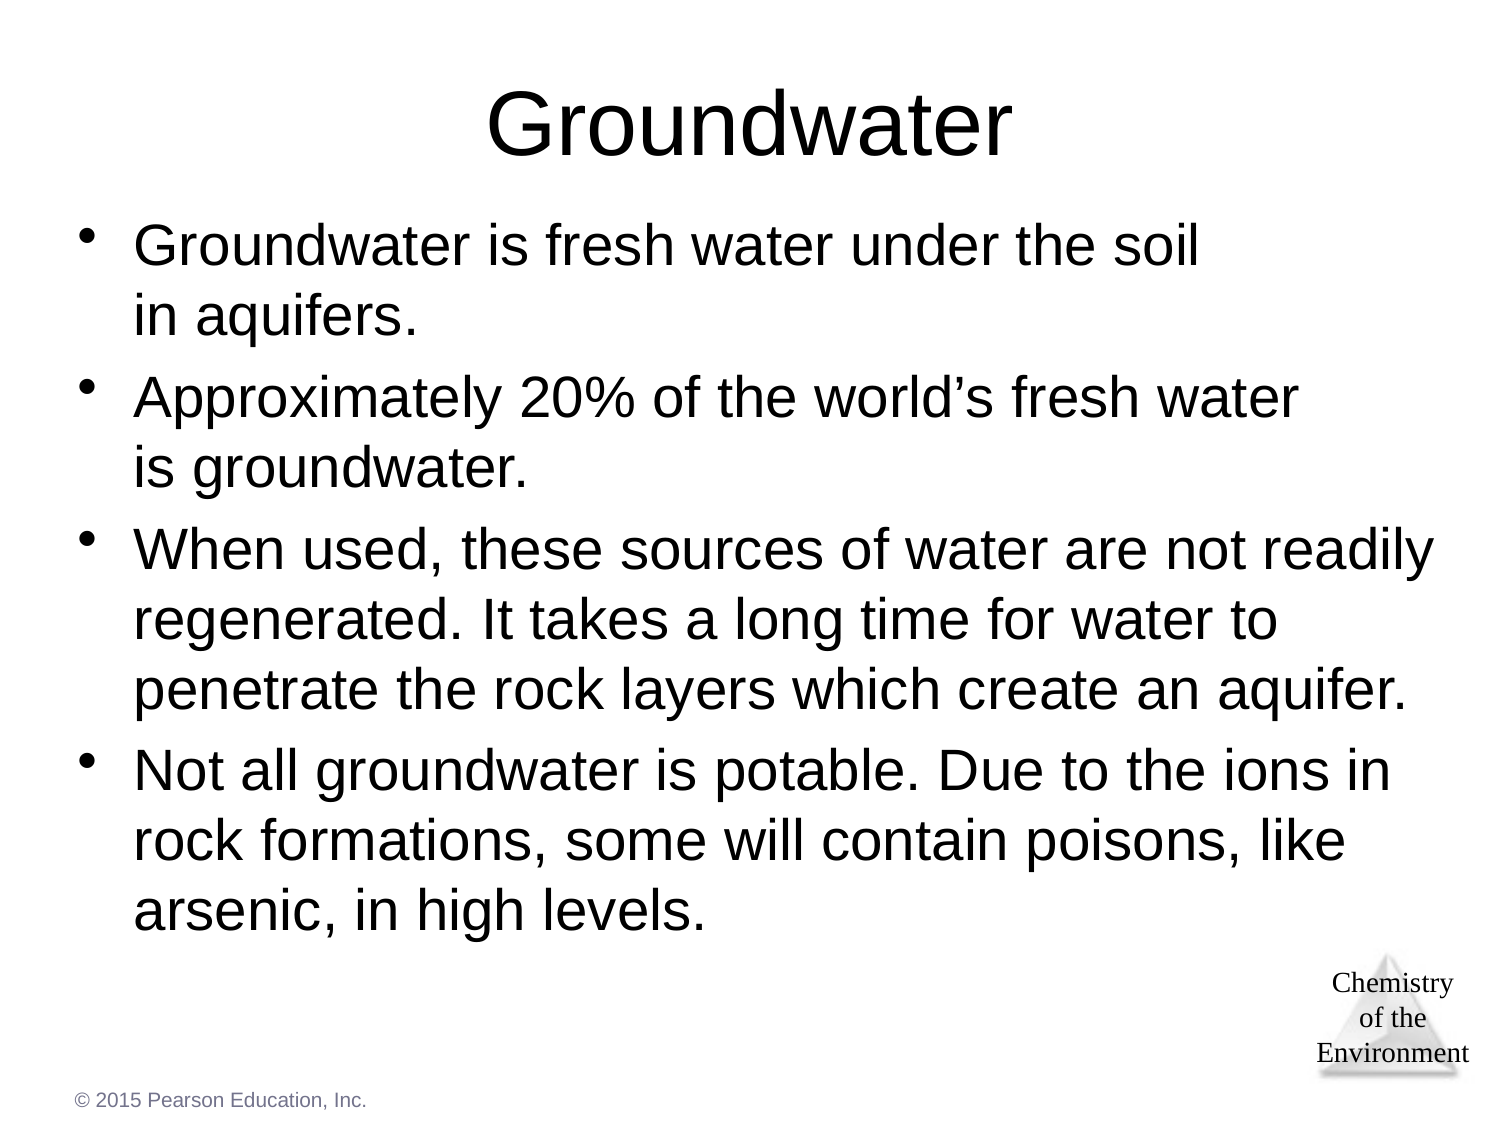

# Groundwater
Groundwater is fresh water under the soil
in aquifers.
Approximately 20% of the world’s fresh water
is groundwater.
When used, these sources of water are not readily regenerated. It takes a long time for water to penetrate the rock layers which create an aquifer.
Not all groundwater is potable. Due to the ions in rock formations, some will contain poisons, like arsenic, in high levels.